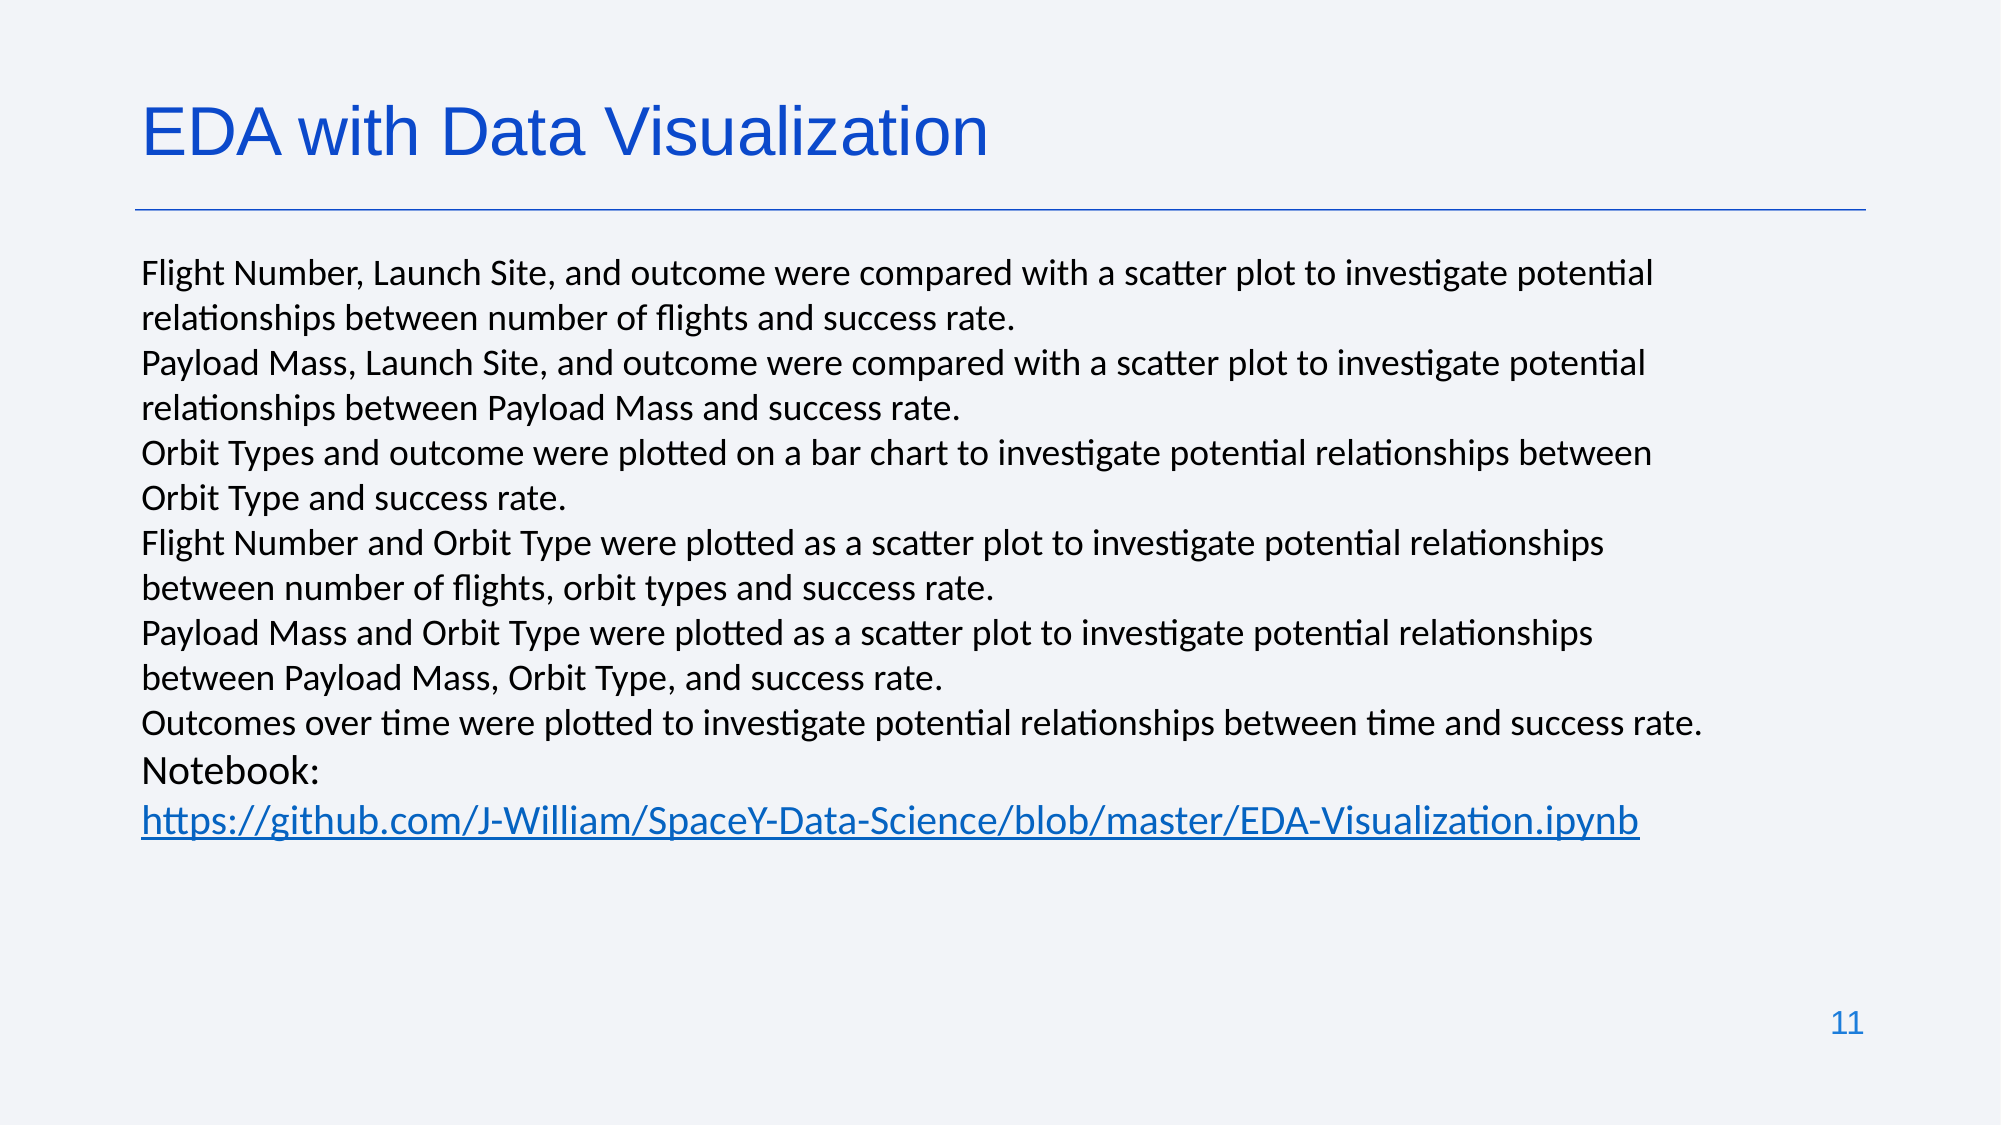

EDA with Data Visualization
Flight Number, Launch Site, and outcome were compared with a scatter plot to investigate potential relationships between number of flights and success rate.
Payload Mass, Launch Site, and outcome were compared with a scatter plot to investigate potential relationships between Payload Mass and success rate.
Orbit Types and outcome were plotted on a bar chart to investigate potential relationships between Orbit Type and success rate.
Flight Number and Orbit Type were plotted as a scatter plot to investigate potential relationships between number of flights, orbit types and success rate.
Payload Mass and Orbit Type were plotted as a scatter plot to investigate potential relationships between Payload Mass, Orbit Type, and success rate.
Outcomes over time were plotted to investigate potential relationships between time and success rate.
Notebook: https://github.com/J-William/SpaceY-Data-Science/blob/master/EDA-Visualization.ipynb

11